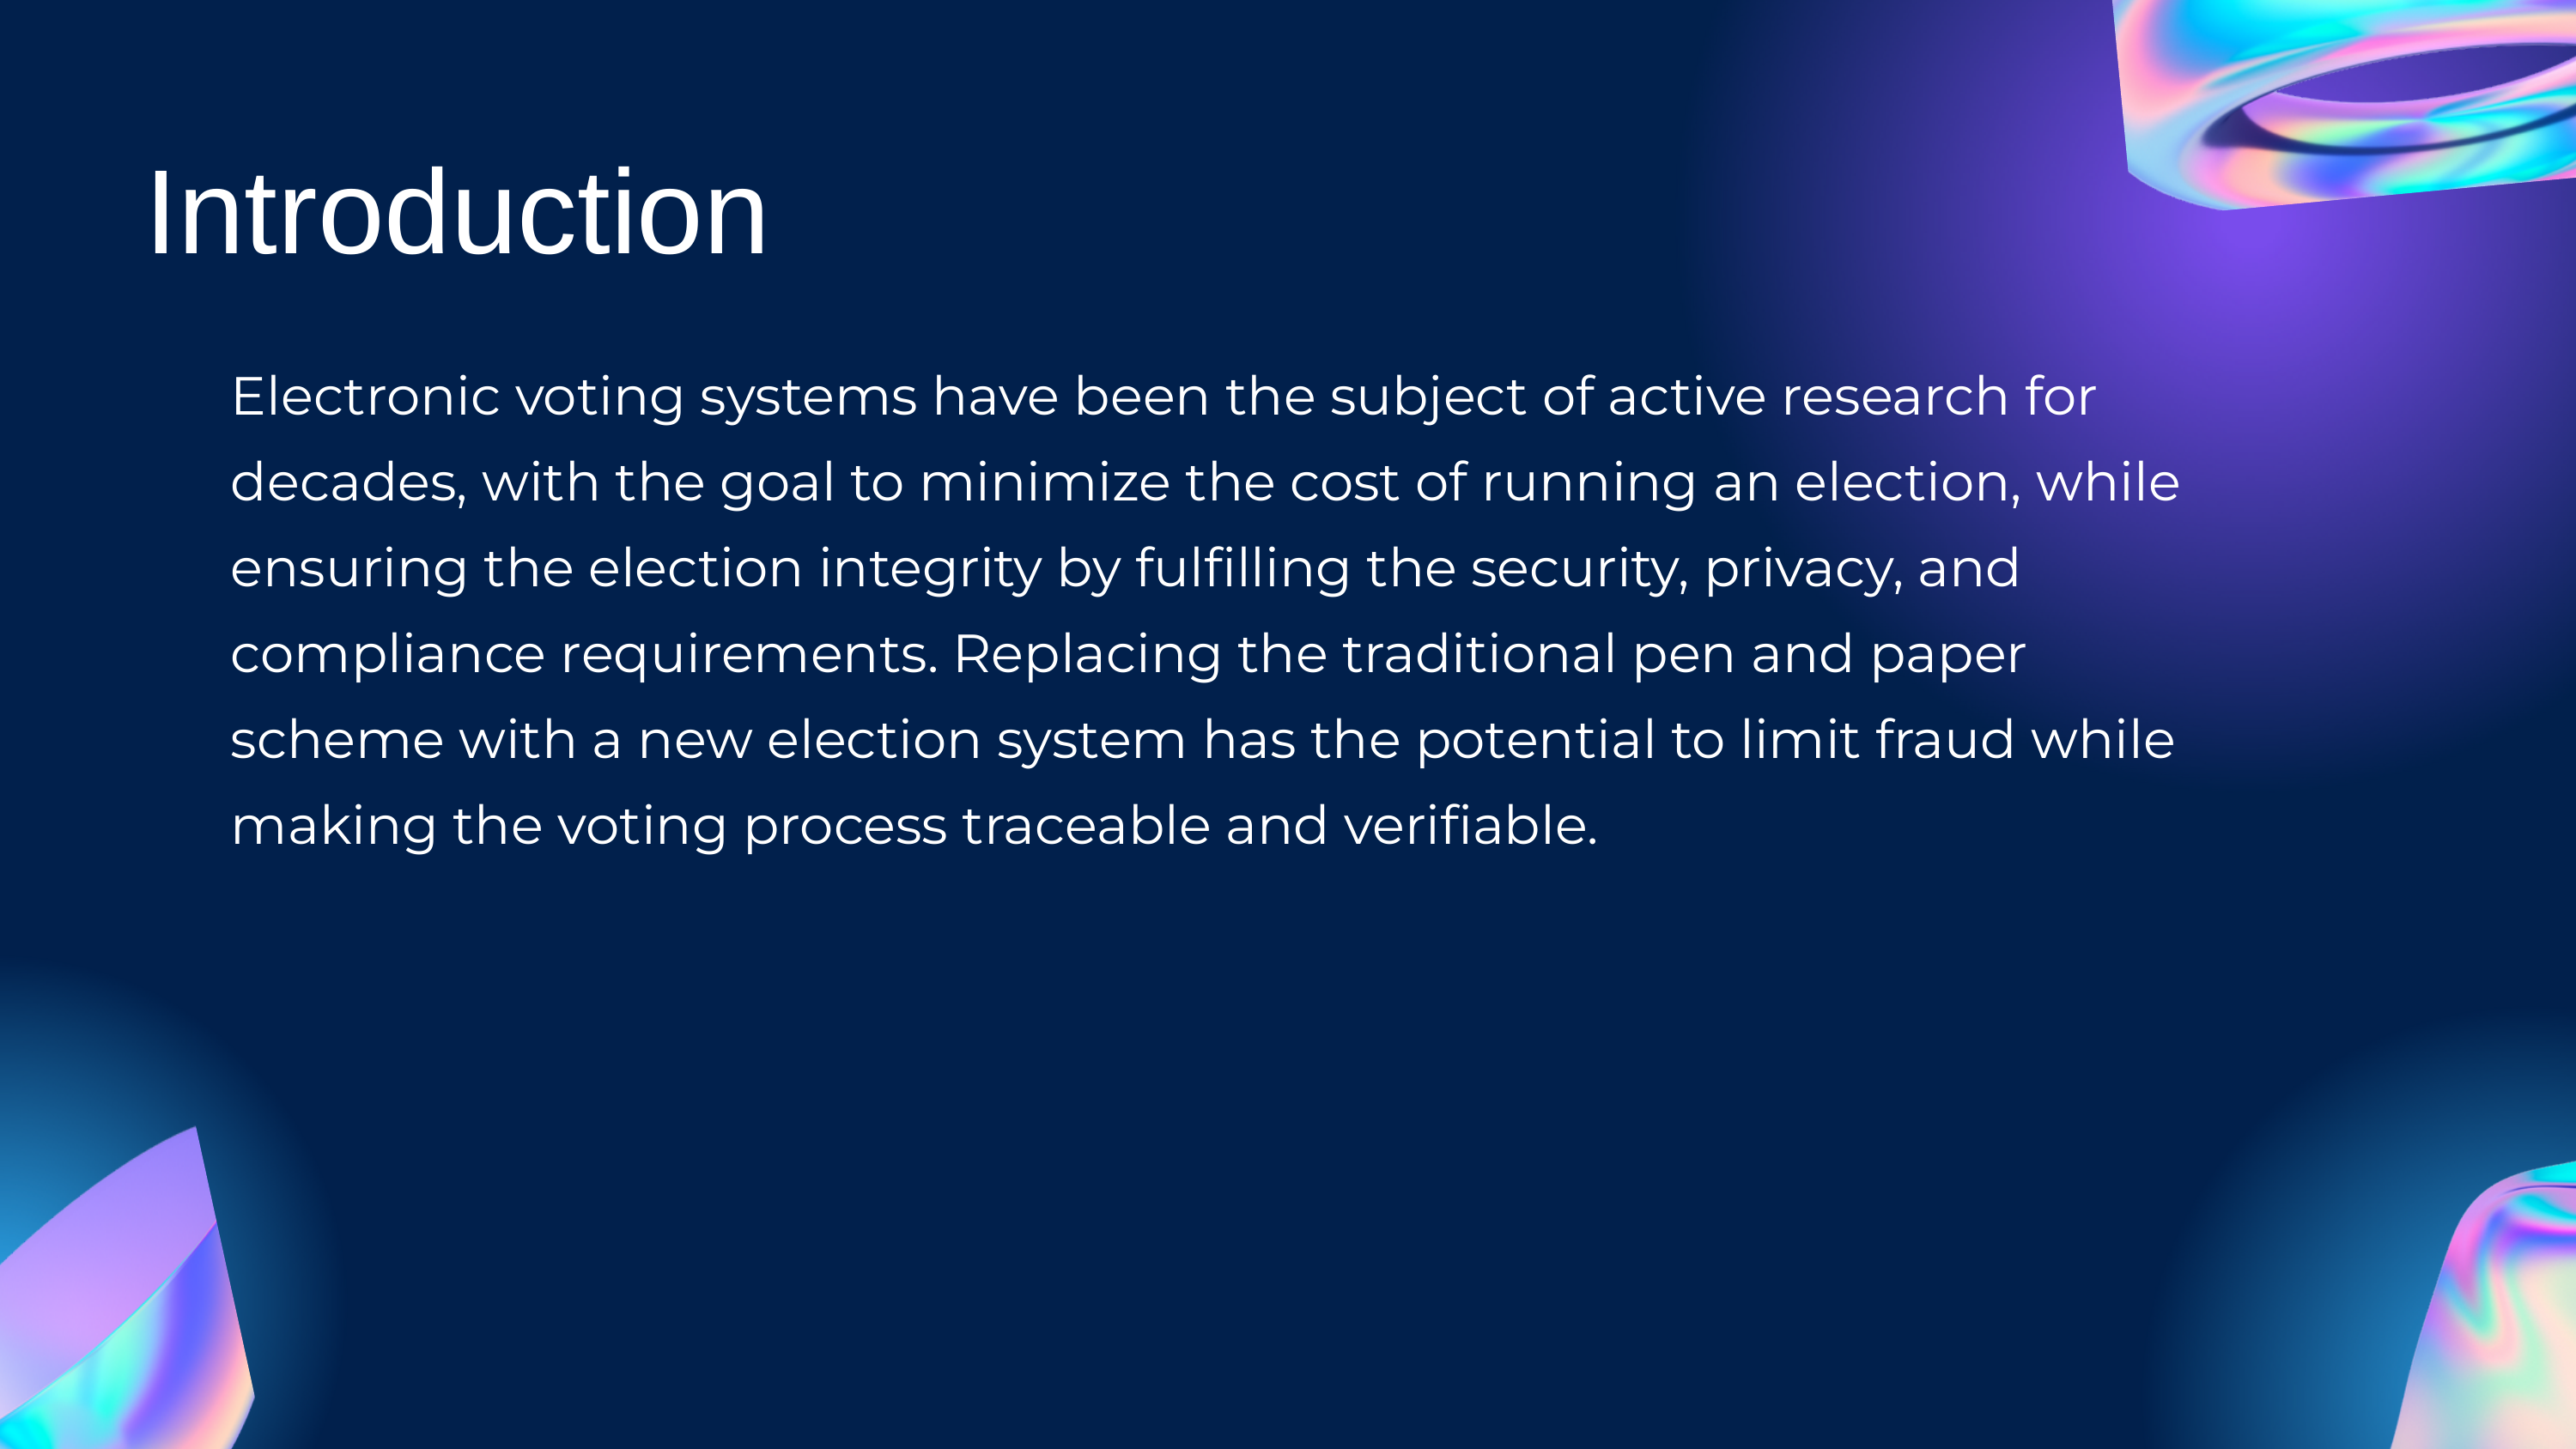

Introduction
Electronic voting systems have been the subject of active research for decades, with the goal to minimize the cost of running an election, while ensuring the election integrity by fulfilling the security, privacy, and compliance requirements. Replacing the traditional pen and paper scheme with a new election system has the potential to limit fraud while making the voting process traceable and verifiable.